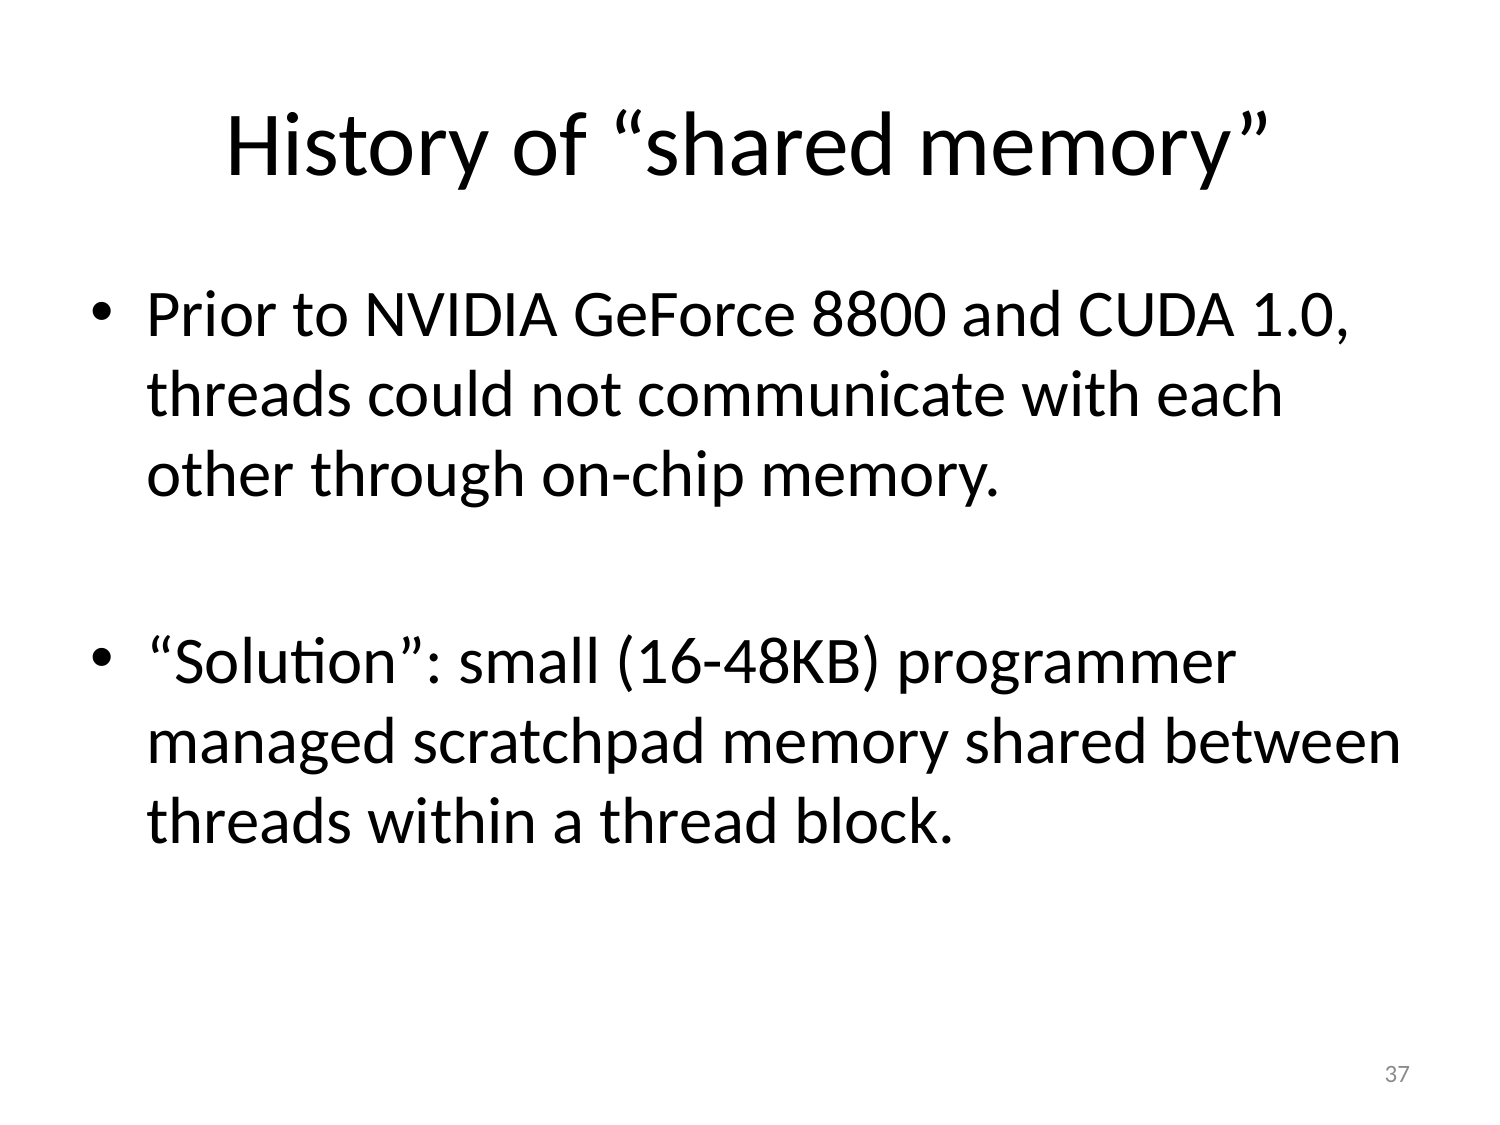

# History of “shared memory”
Prior to NVIDIA GeForce 8800 and CUDA 1.0, threads could not communicate with each other through on-chip memory.

“Solution”: small (16-48KB) programmer managed scratchpad memory shared between threads within a thread block.
37